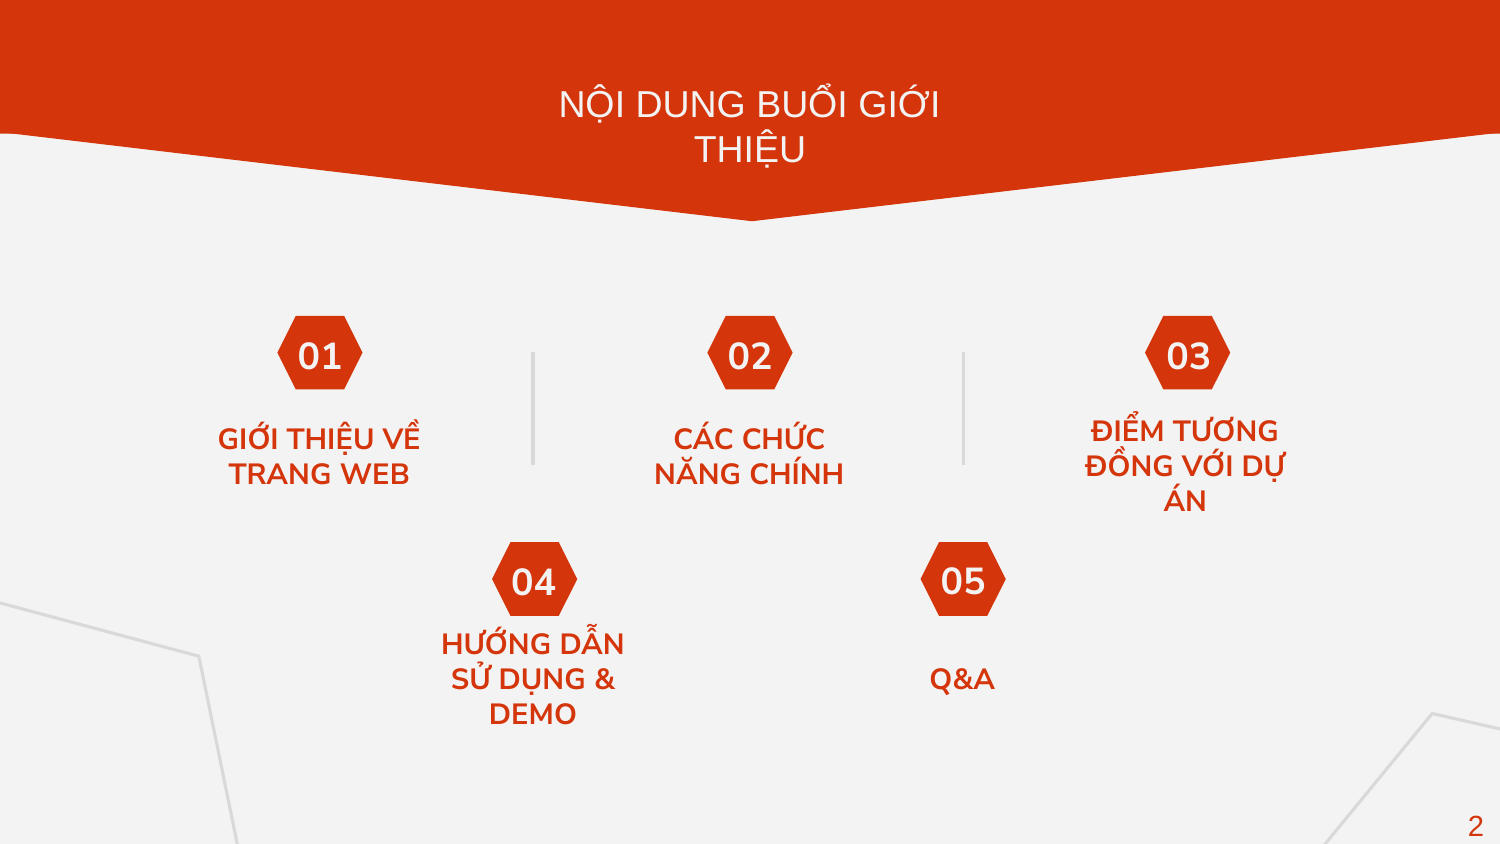

NỘI DUNG BUỔI GIỚI THIỆU
01
02
03
# GIỚI THIỆU VỀ TRANG WEB
CÁC CHỨC NĂNG CHÍNH
ĐIỂM TƯƠNG ĐỒNG VỚI DỰ ÁN
05
04

HƯỚNG DẪN SỬ DỤNG & DEMO
Q&A

2